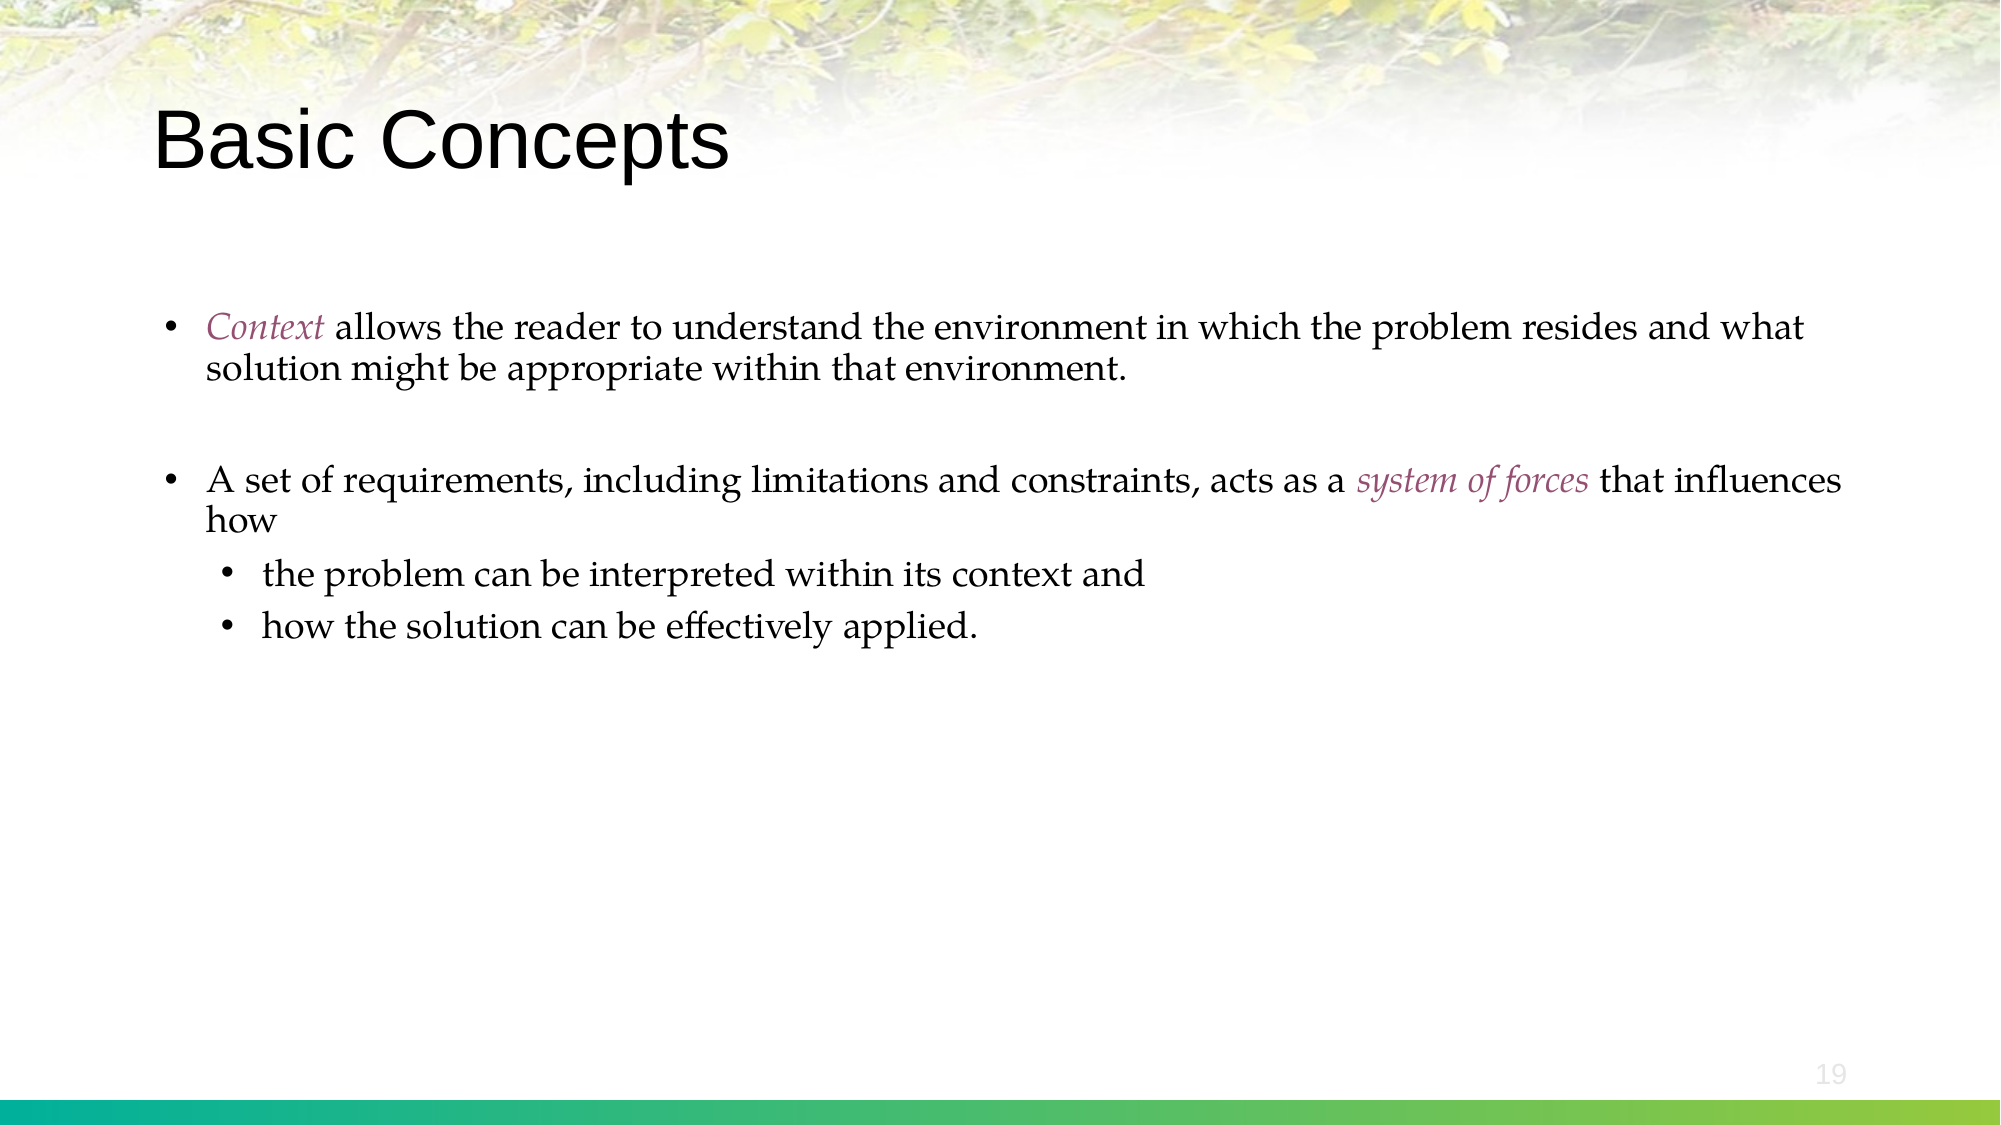

# Basic Concepts
Context allows the reader to understand the environment in which the problem resides and what solution might be appropriate within that environment.

A set of requirements, including limitations and constraints, acts as a system of forces that influences how
the problem can be interpreted within its context and
how the solution can be effectively applied.
19